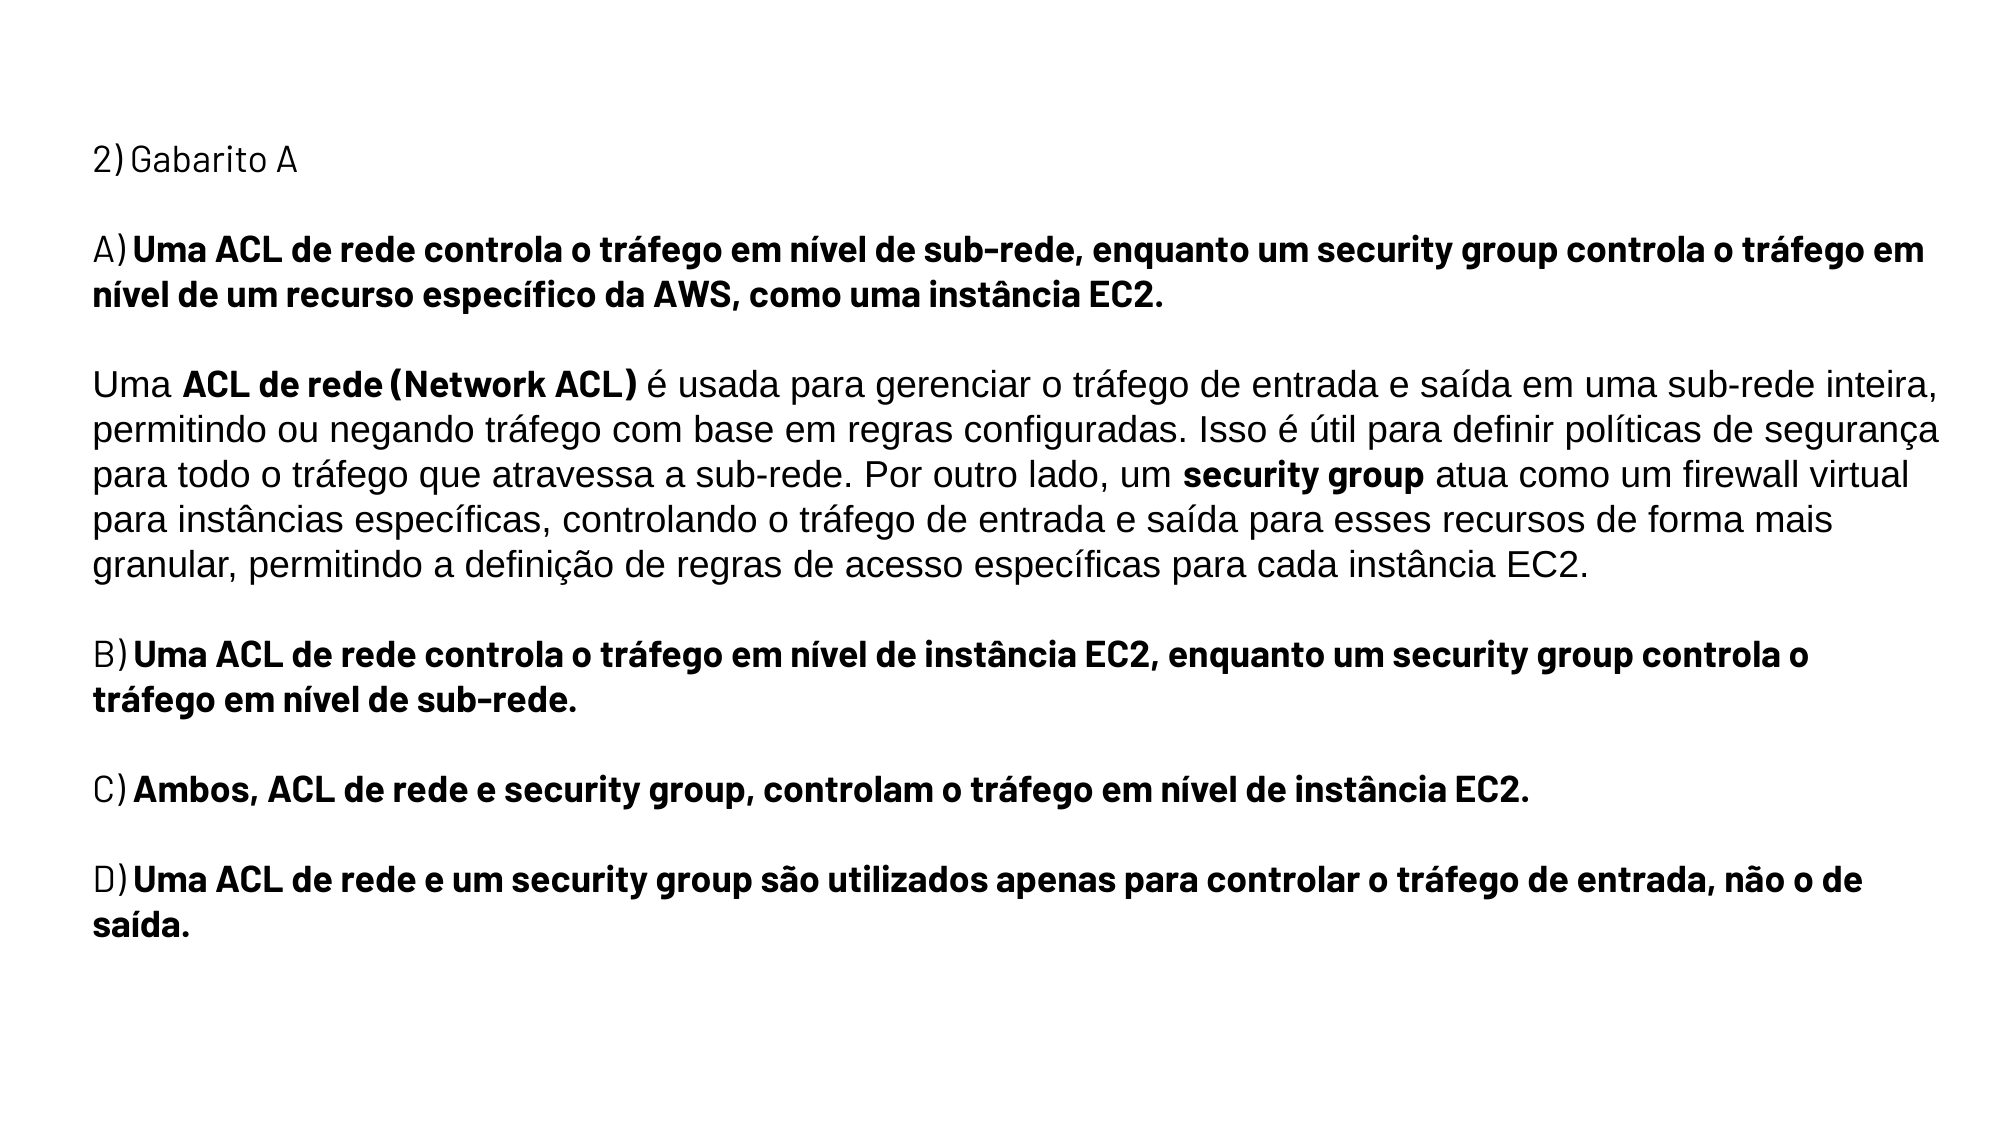

2) Gabarito A

A) Uma ACL de rede controla o tráfego em nível de sub-rede, enquanto um security group controla o tráfego em nível de um recurso específico da AWS, como uma instância EC2.

Uma ACL de rede (Network ACL) é usada para gerenciar o tráfego de entrada e saída em uma sub-rede inteira, permitindo ou negando tráfego com base em regras configuradas. Isso é útil para definir políticas de segurança para todo o tráfego que atravessa a sub-rede. Por outro lado, um security group atua como um firewall virtual para instâncias específicas, controlando o tráfego de entrada e saída para esses recursos de forma mais granular, permitindo a definição de regras de acesso específicas para cada instância EC2.

B) Uma ACL de rede controla o tráfego em nível de instância EC2, enquanto um security group controla o tráfego em nível de sub-rede.

C) Ambos, ACL de rede e security group, controlam o tráfego em nível de instância EC2.

D) Uma ACL de rede e um security group são utilizados apenas para controlar o tráfego de entrada, não o de saída.